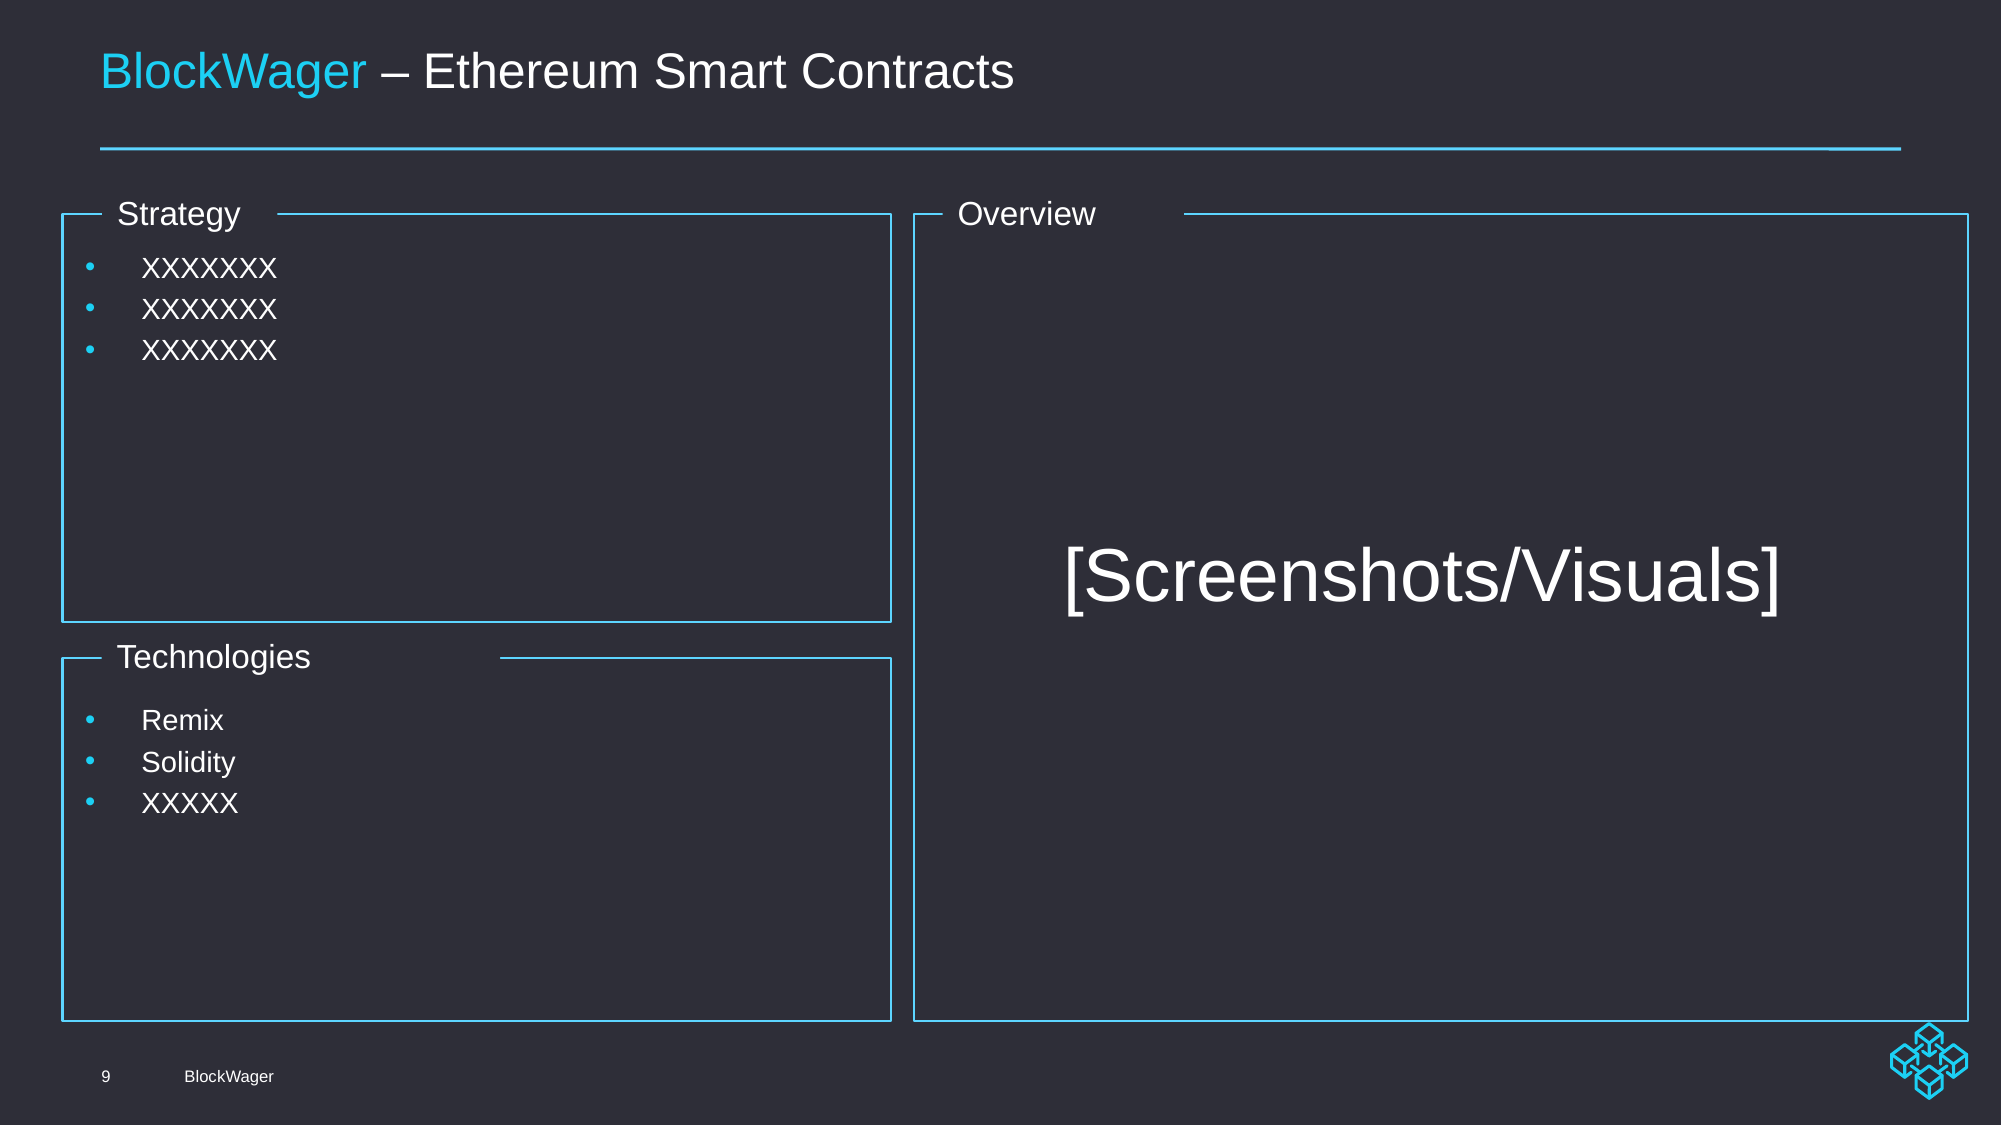

# BlockWager – Ethereum Smart Contracts
Overview
Strategy

XXXXXXX
XXXXXXX
XXXXXXX
[Screenshots/Visuals]
Technologies

Remix
Solidity
XXXXX
9
BlockWager